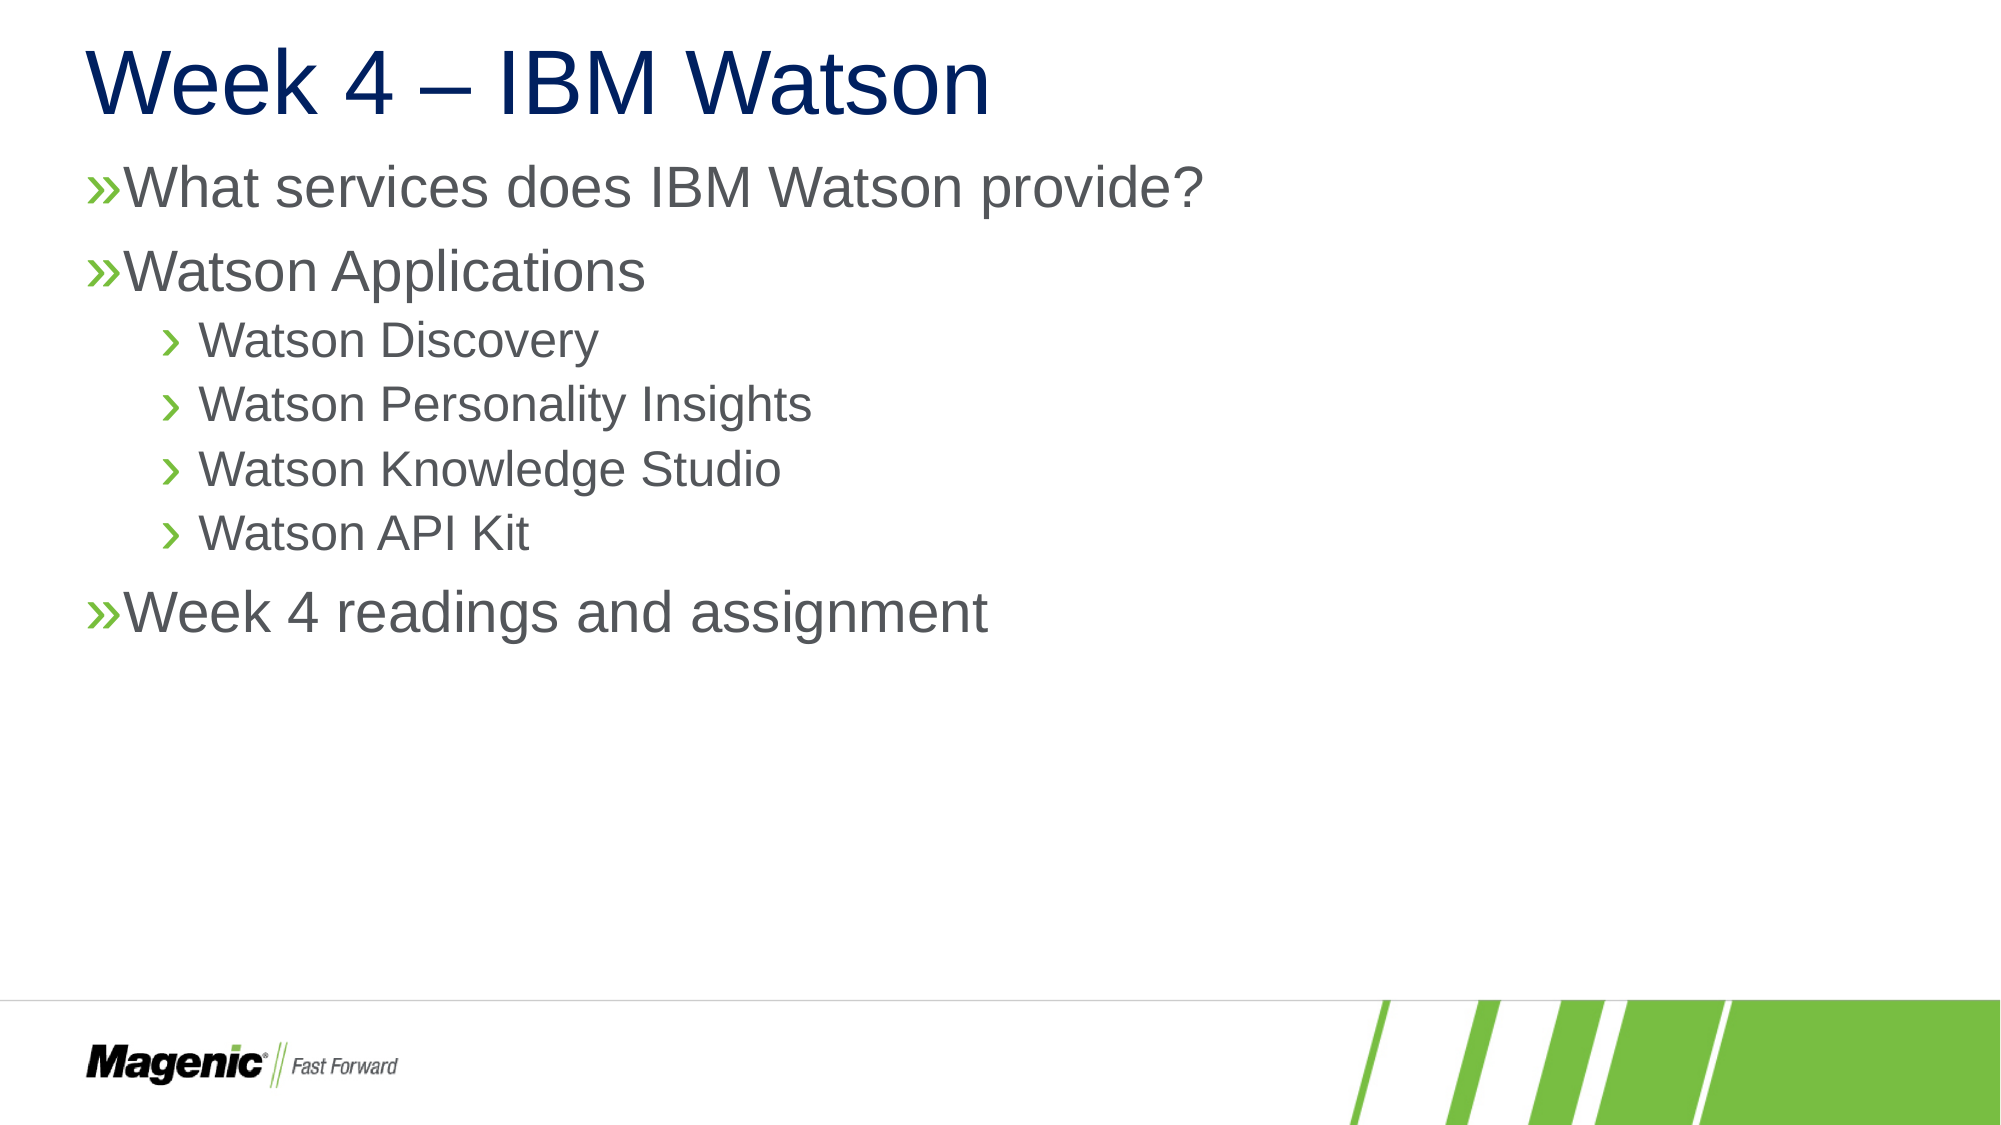

# Week 4 – IBM Watson
What services does IBM Watson provide?
Watson Applications
Watson Discovery
Watson Personality Insights
Watson Knowledge Studio
Watson API Kit
Week 4 readings and assignment